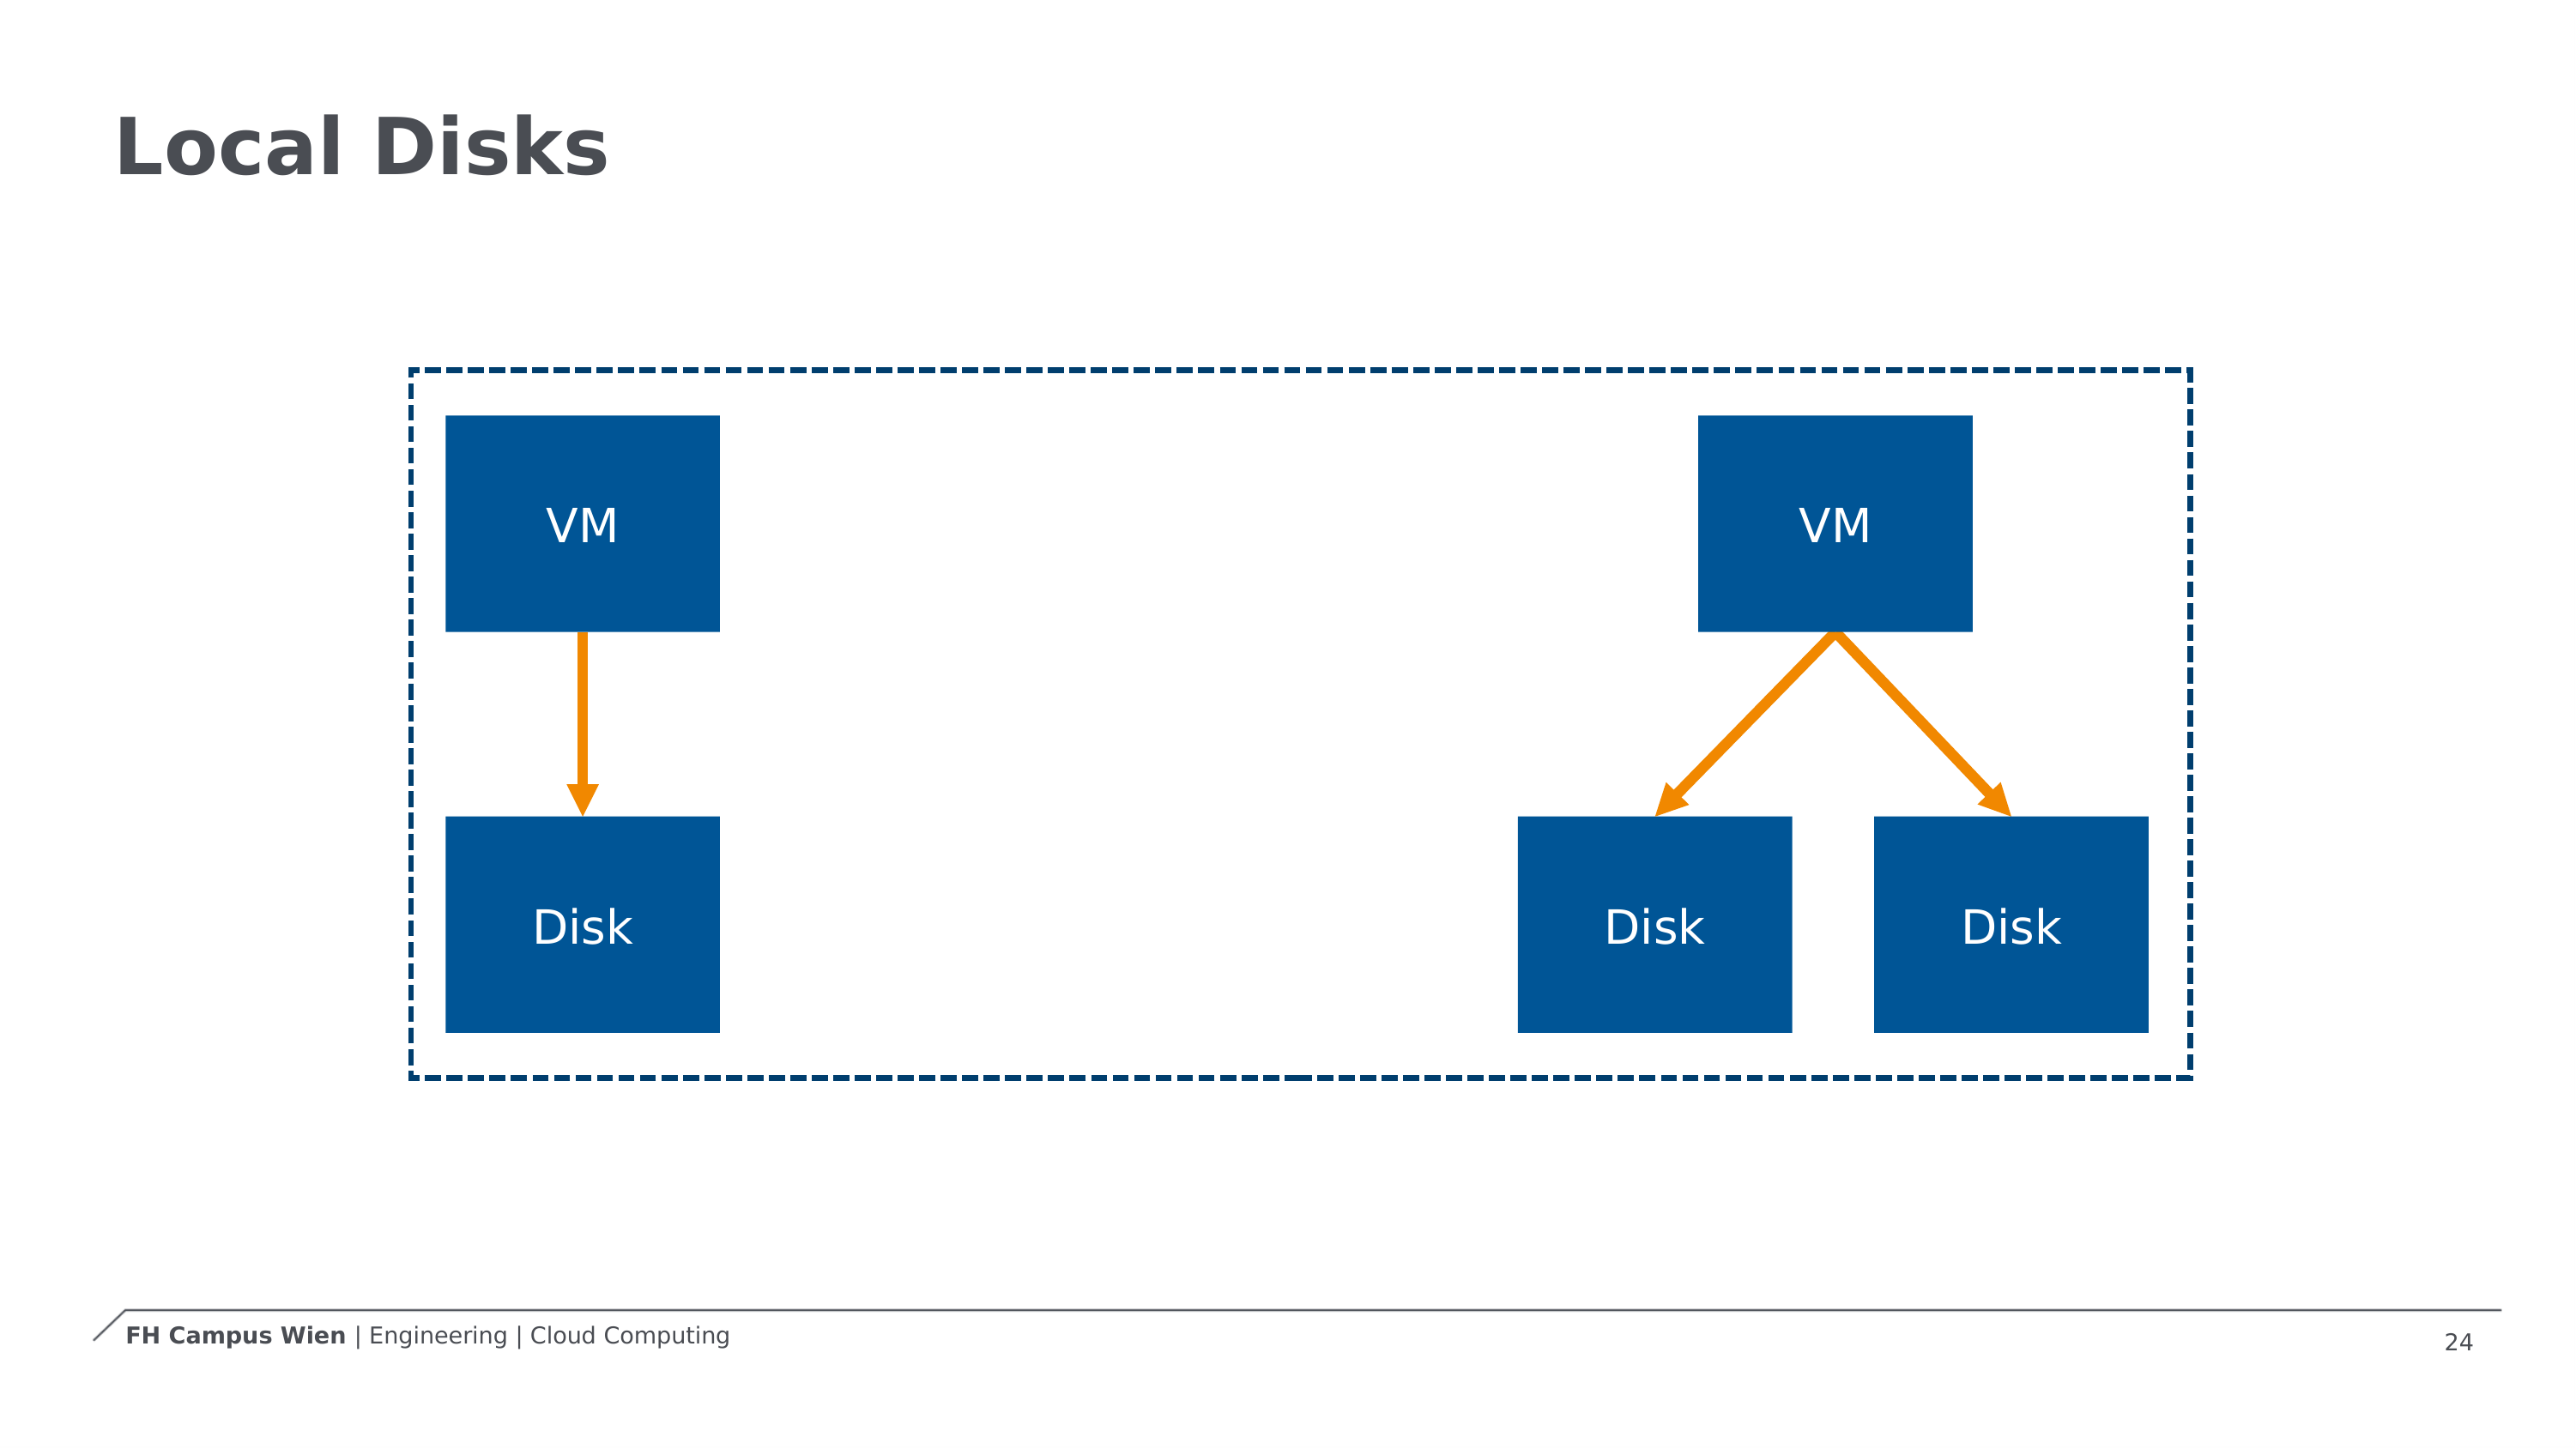

# Local Disks

VM
VM
Disk
Disk
Disk